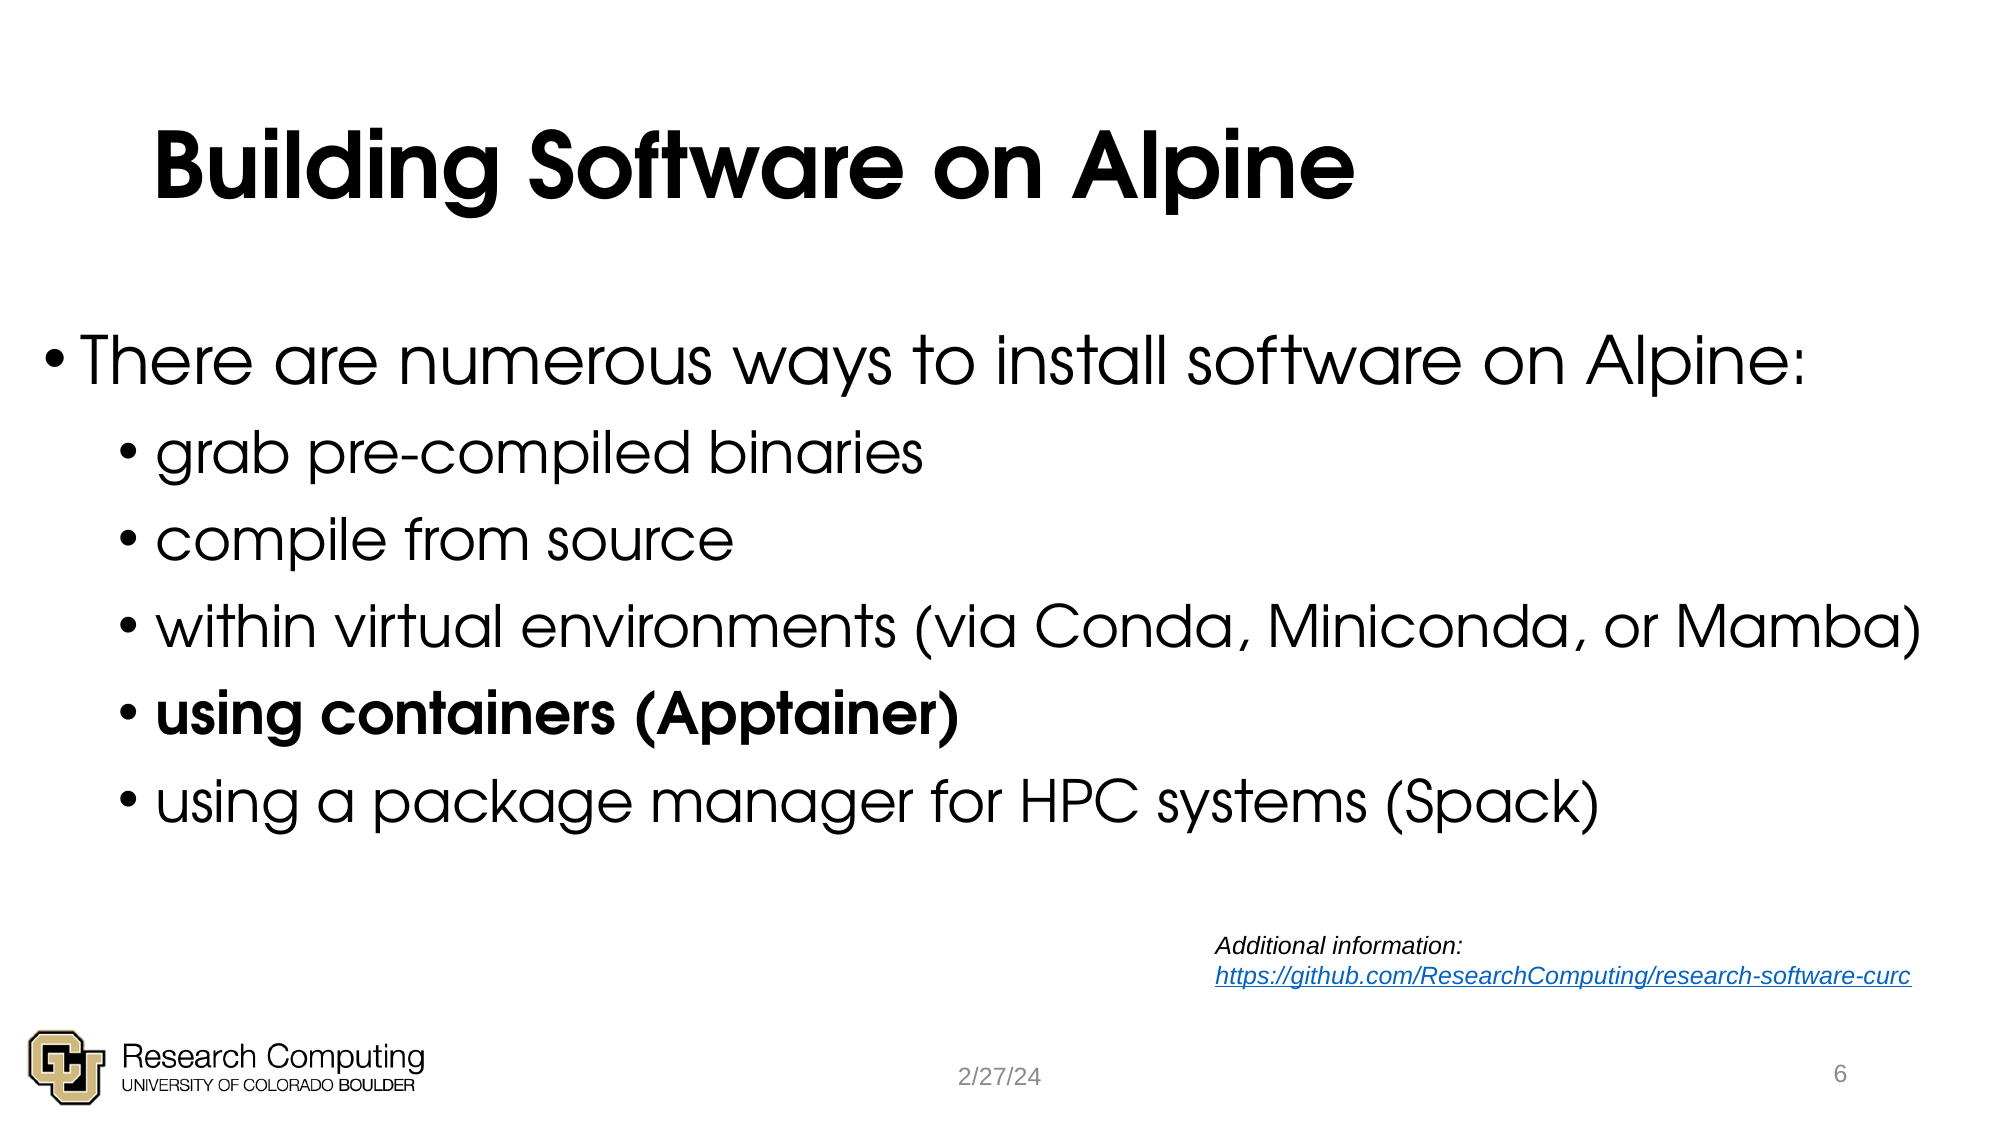

# Building Software on Alpine
There are numerous ways to install software on Alpine:
grab pre-compiled binaries
compile from source
within virtual environments (via Conda, Miniconda, or Mamba)
using containers (Apptainer)
using a package manager for HPC systems (Spack)

Additional information:
https://github.com/ResearchComputing/research-software-curc

6
2/27/24